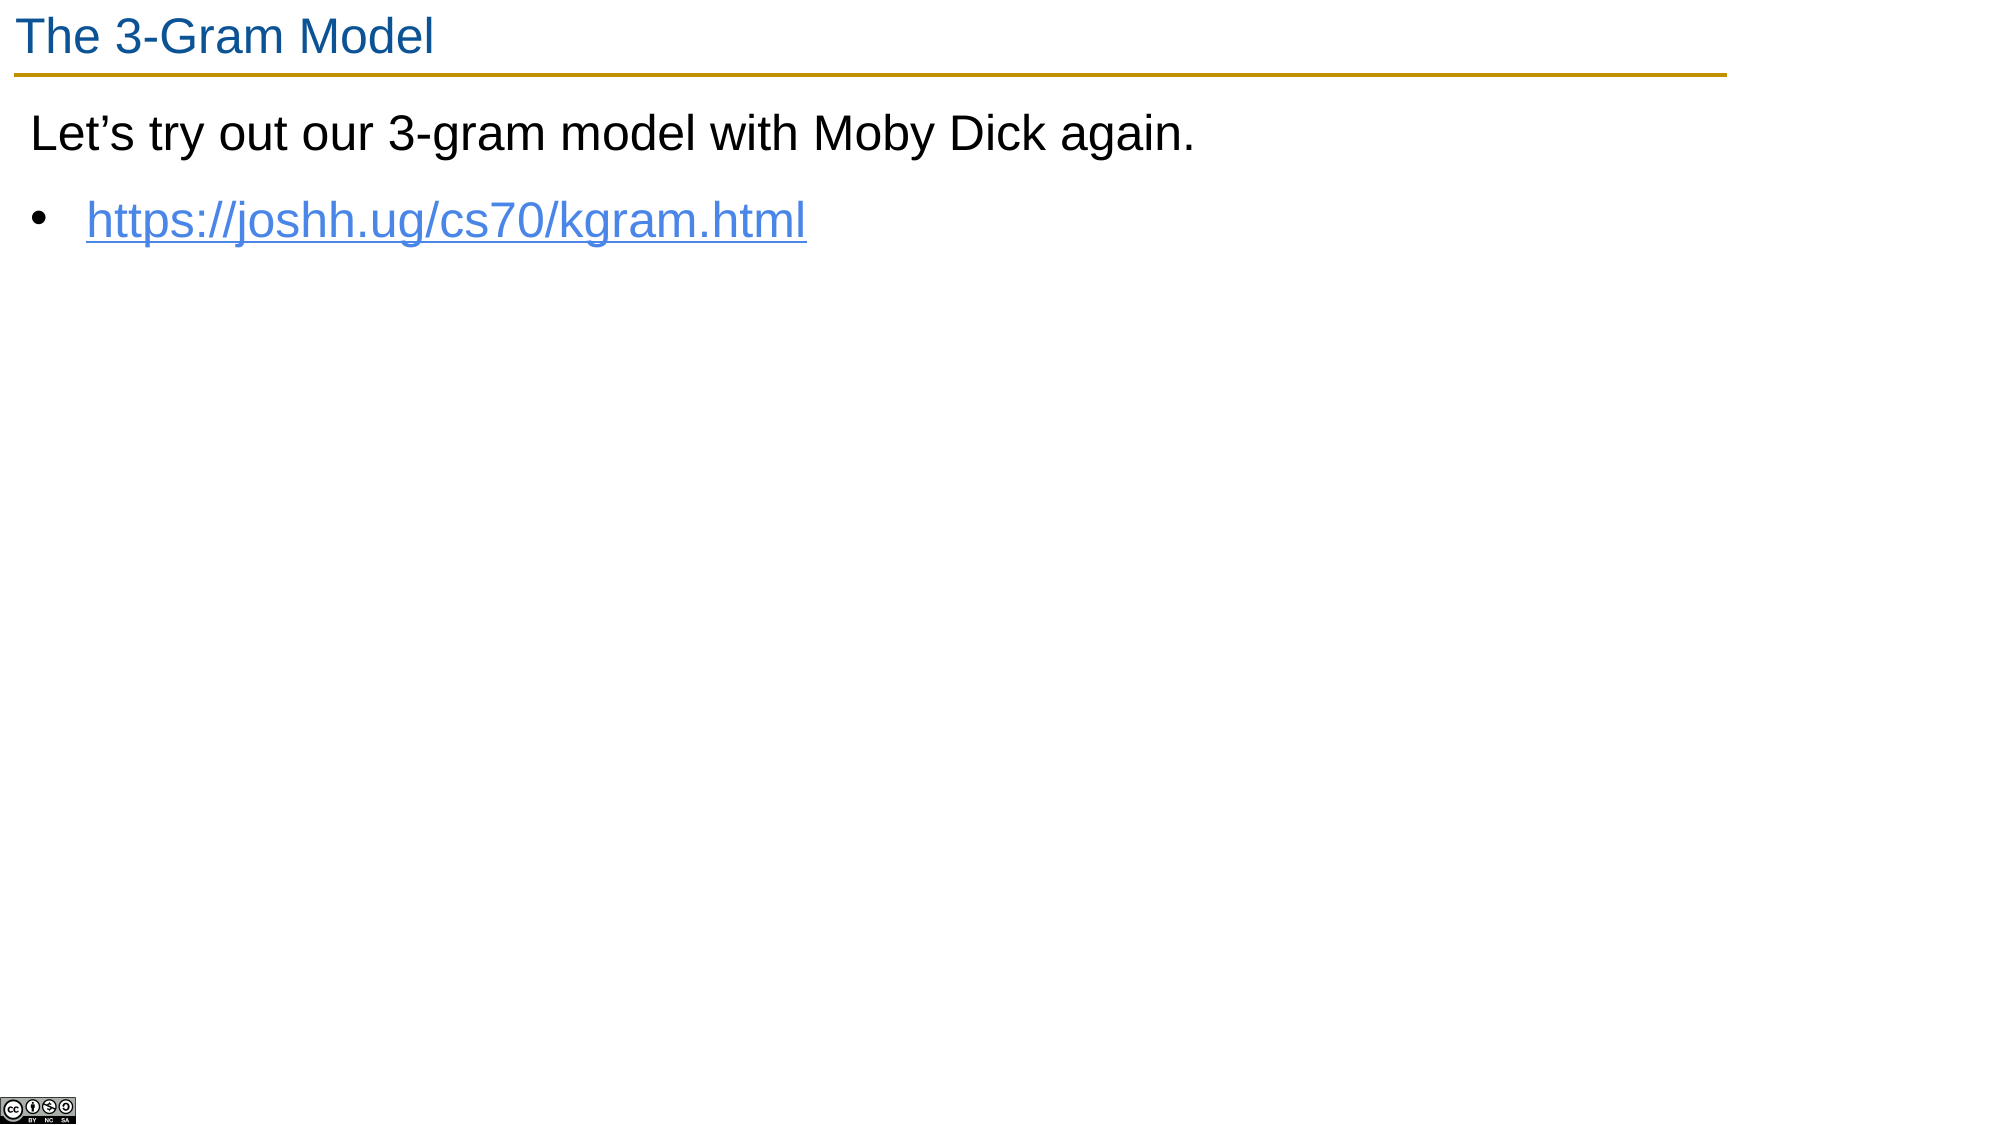

# The 3-Gram Model
Let’s try out our 3-gram model with Moby Dick again.
https://joshh.ug/cs70/kgram.html